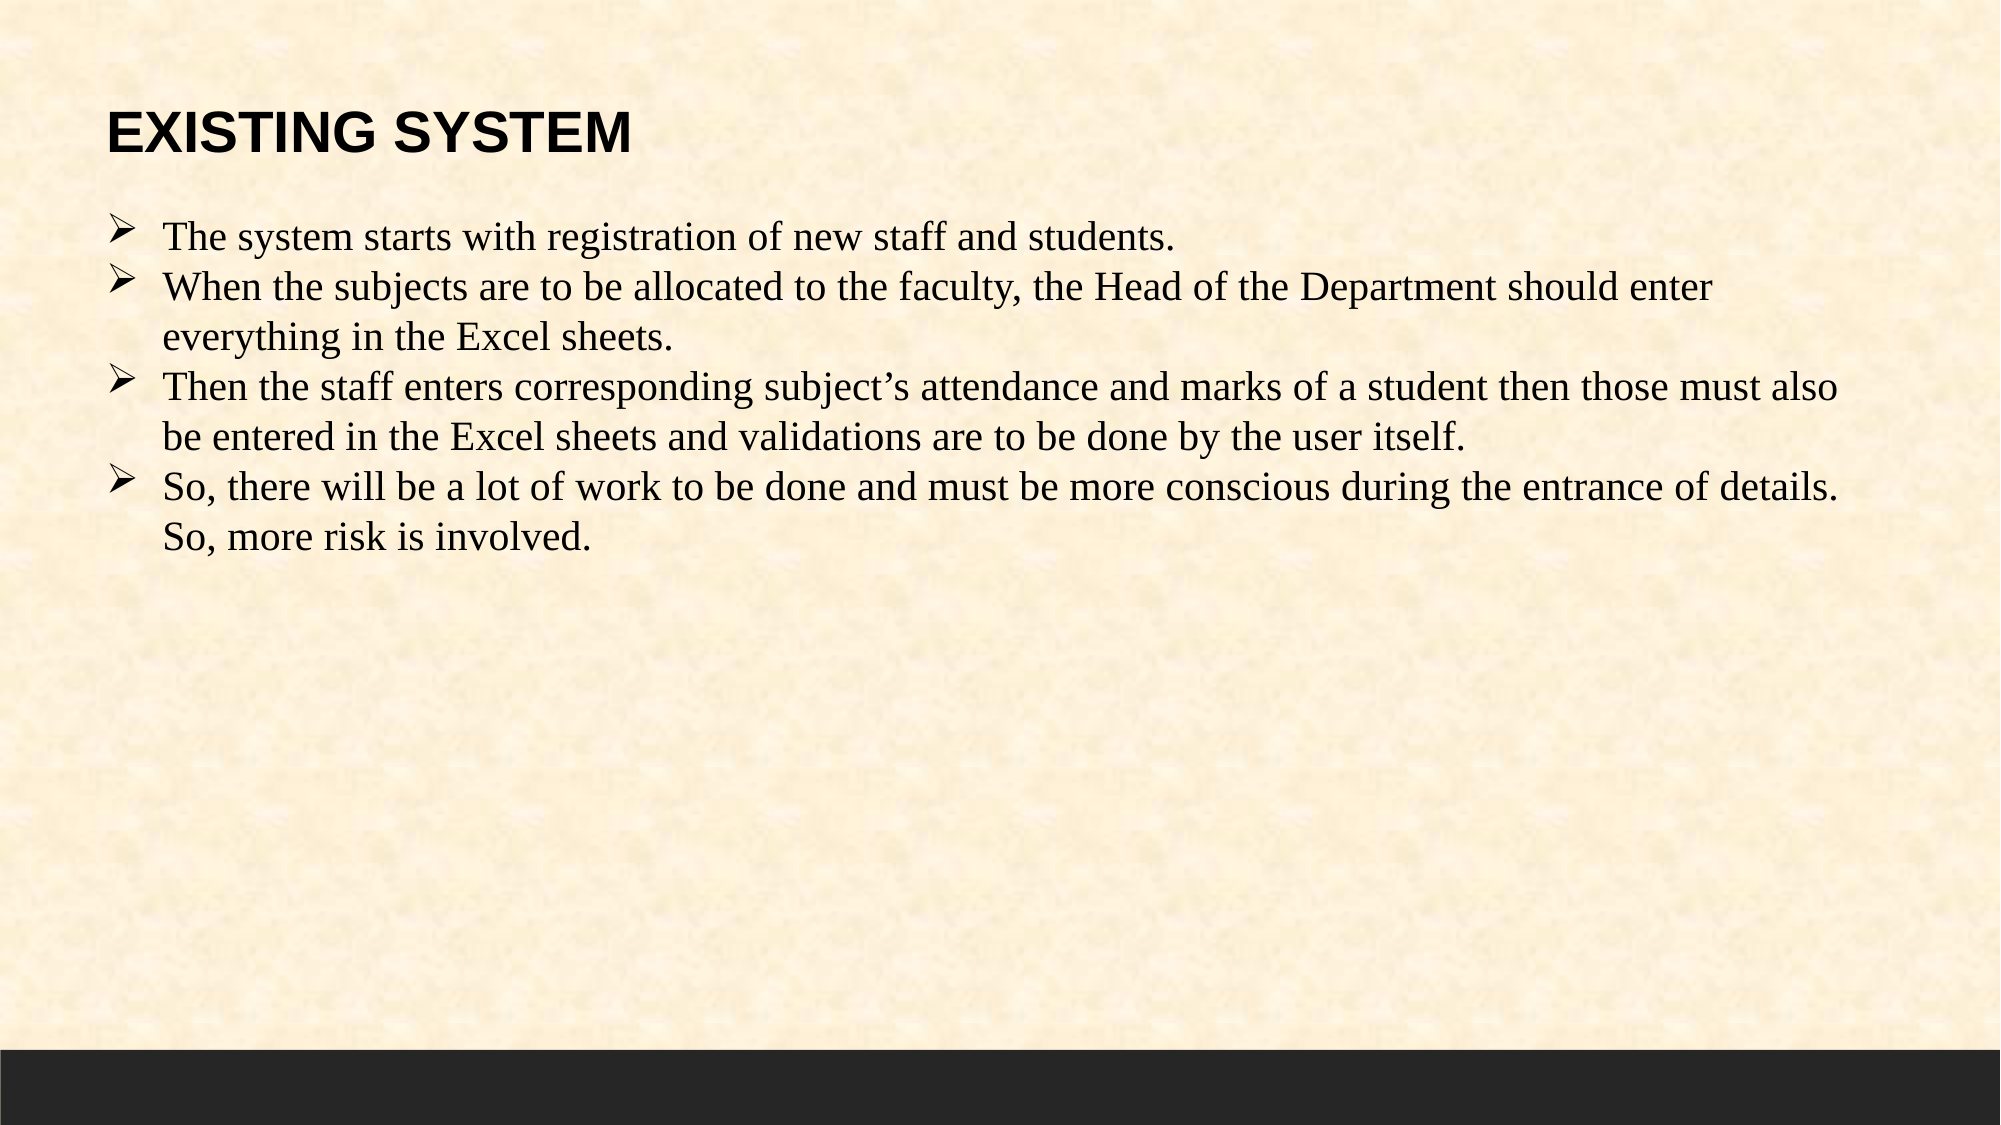

EXISTING SYSTEM

The system starts with registration of new staff and students.
When the subjects are to be allocated to the faculty, the Head of the Department should enter everything in the Excel sheets.
Then the staff enters corresponding subject’s attendance and marks of a student then those must also be entered in the Excel sheets and validations are to be done by the user itself.
So, there will be a lot of work to be done and must be more conscious during the entrance of details. So, more risk is involved.